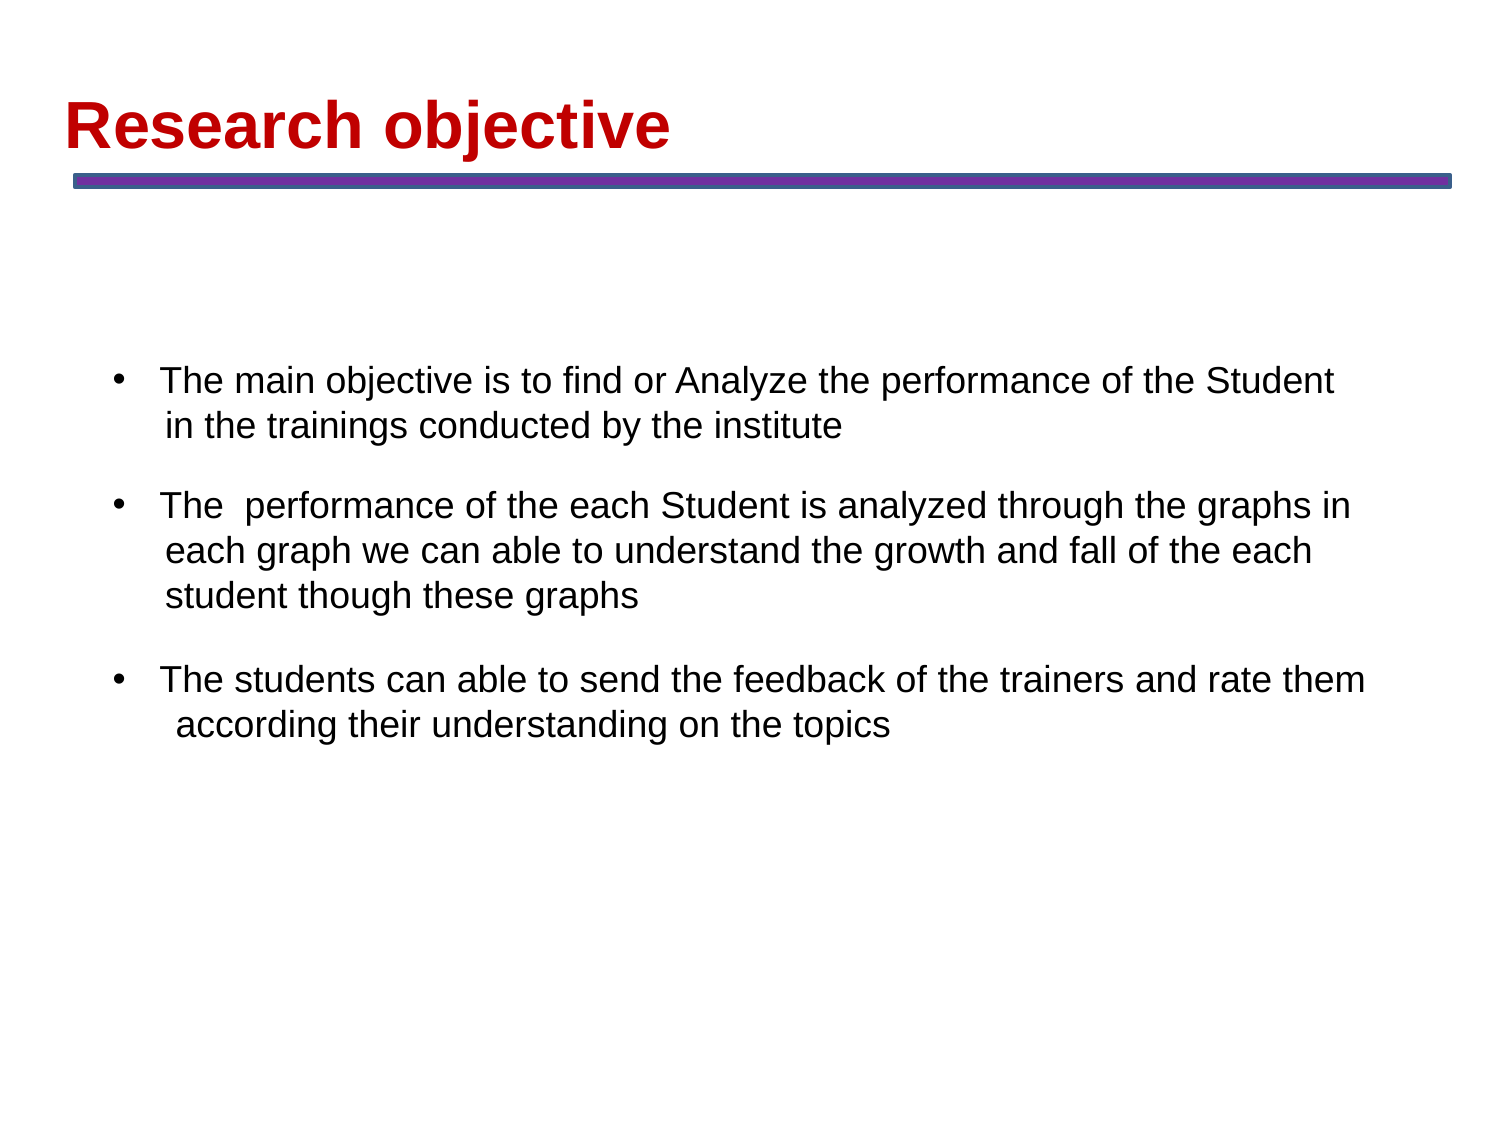

Research objective

# The main objective is to find or Analyze the performance of the Student
     in the trainings conducted by the institute

The  performance of the each Student is analyzed through the graphs in
     each graph we can able to understand the growth and fall of the each
     student though these graphs

The students can able to send the feedback of the trainers and rate them
      according their understanding on the topics